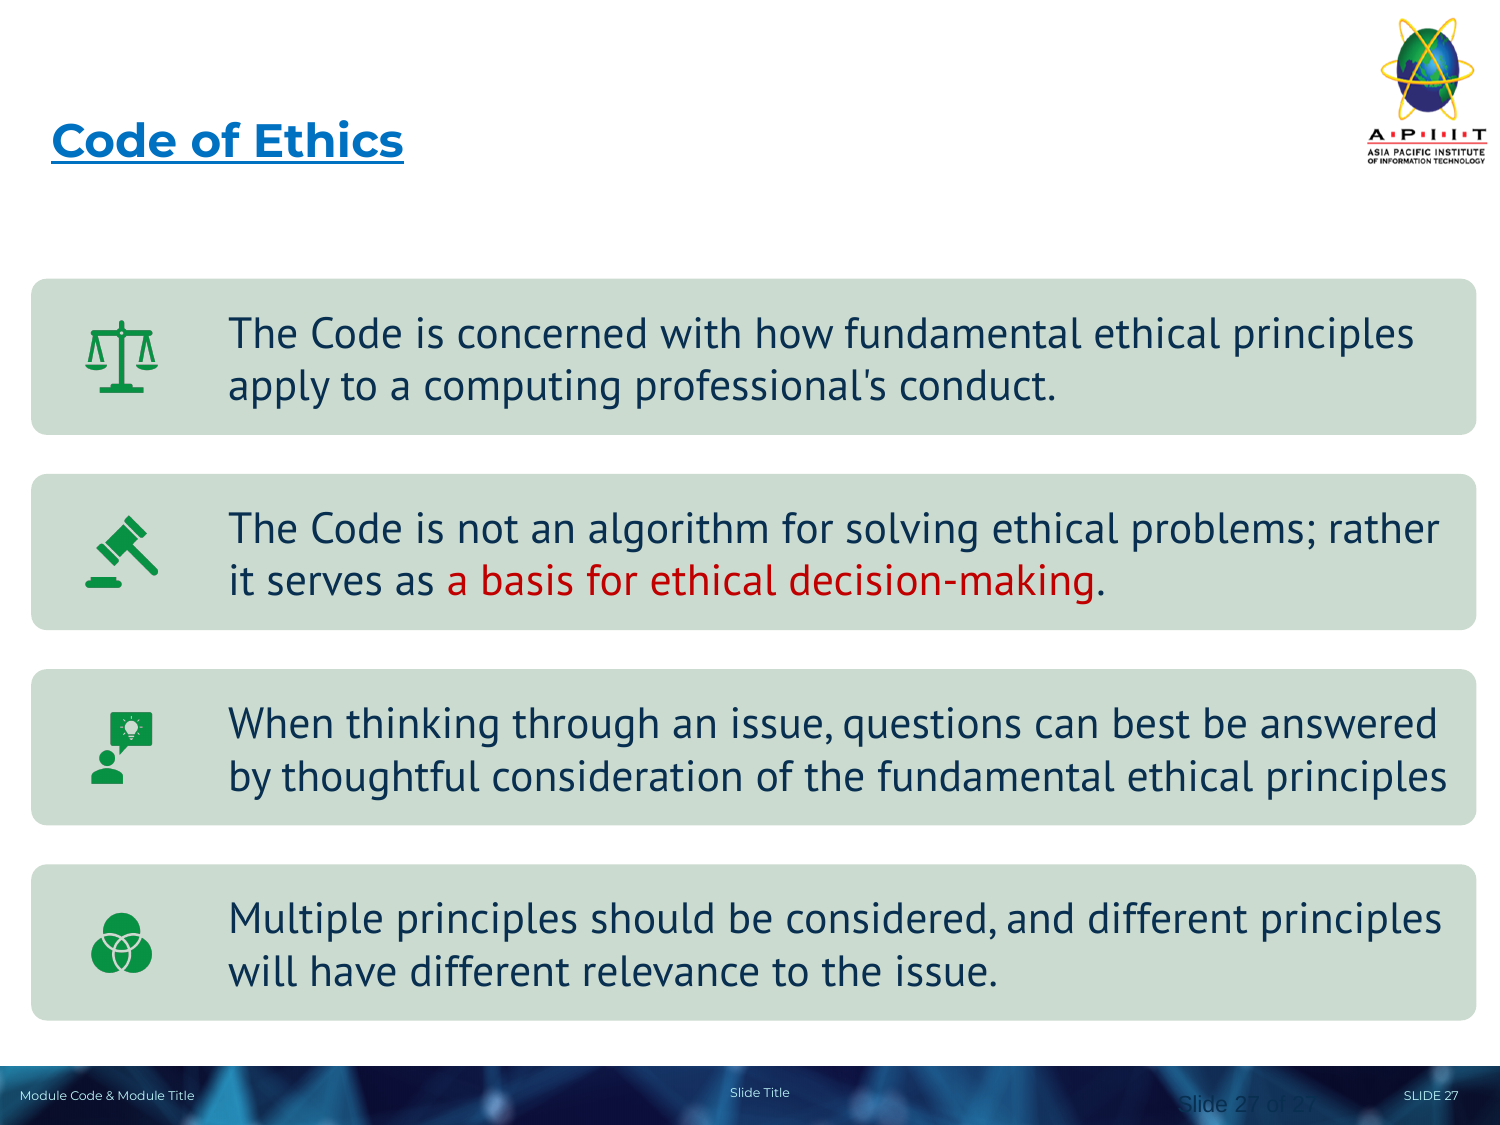

# Code of Ethics
The Code is concerned with how fundamental ethical principles apply to a computing professional's conduct.
The Code is not an algorithm for solving ethical problems; rather it serves as a basis for ethical decision-making.
When thinking through an issue, questions can best be answered by thoughtful consideration of the fundamental ethical principles
Multiple principles should be considered, and different principles will have different relevance to the issue.
Slide 27 of 27